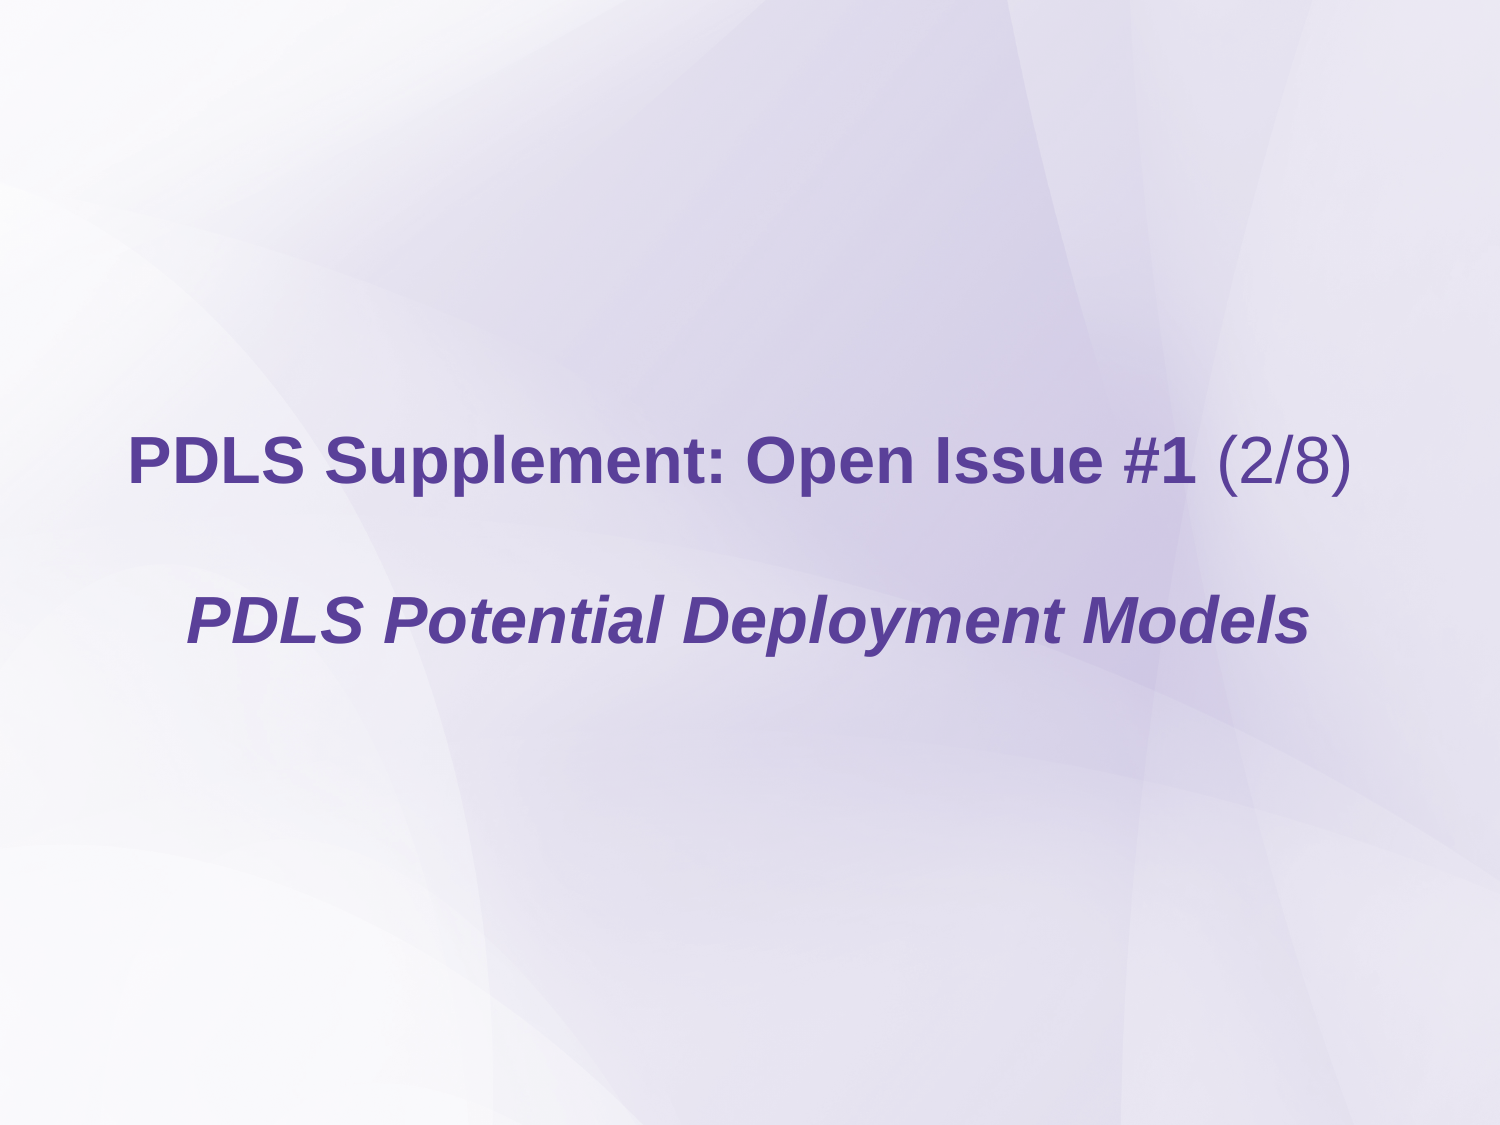

# PDLS Supplement: Open Issue #1 (2/8) PDLS Potential Deployment Models